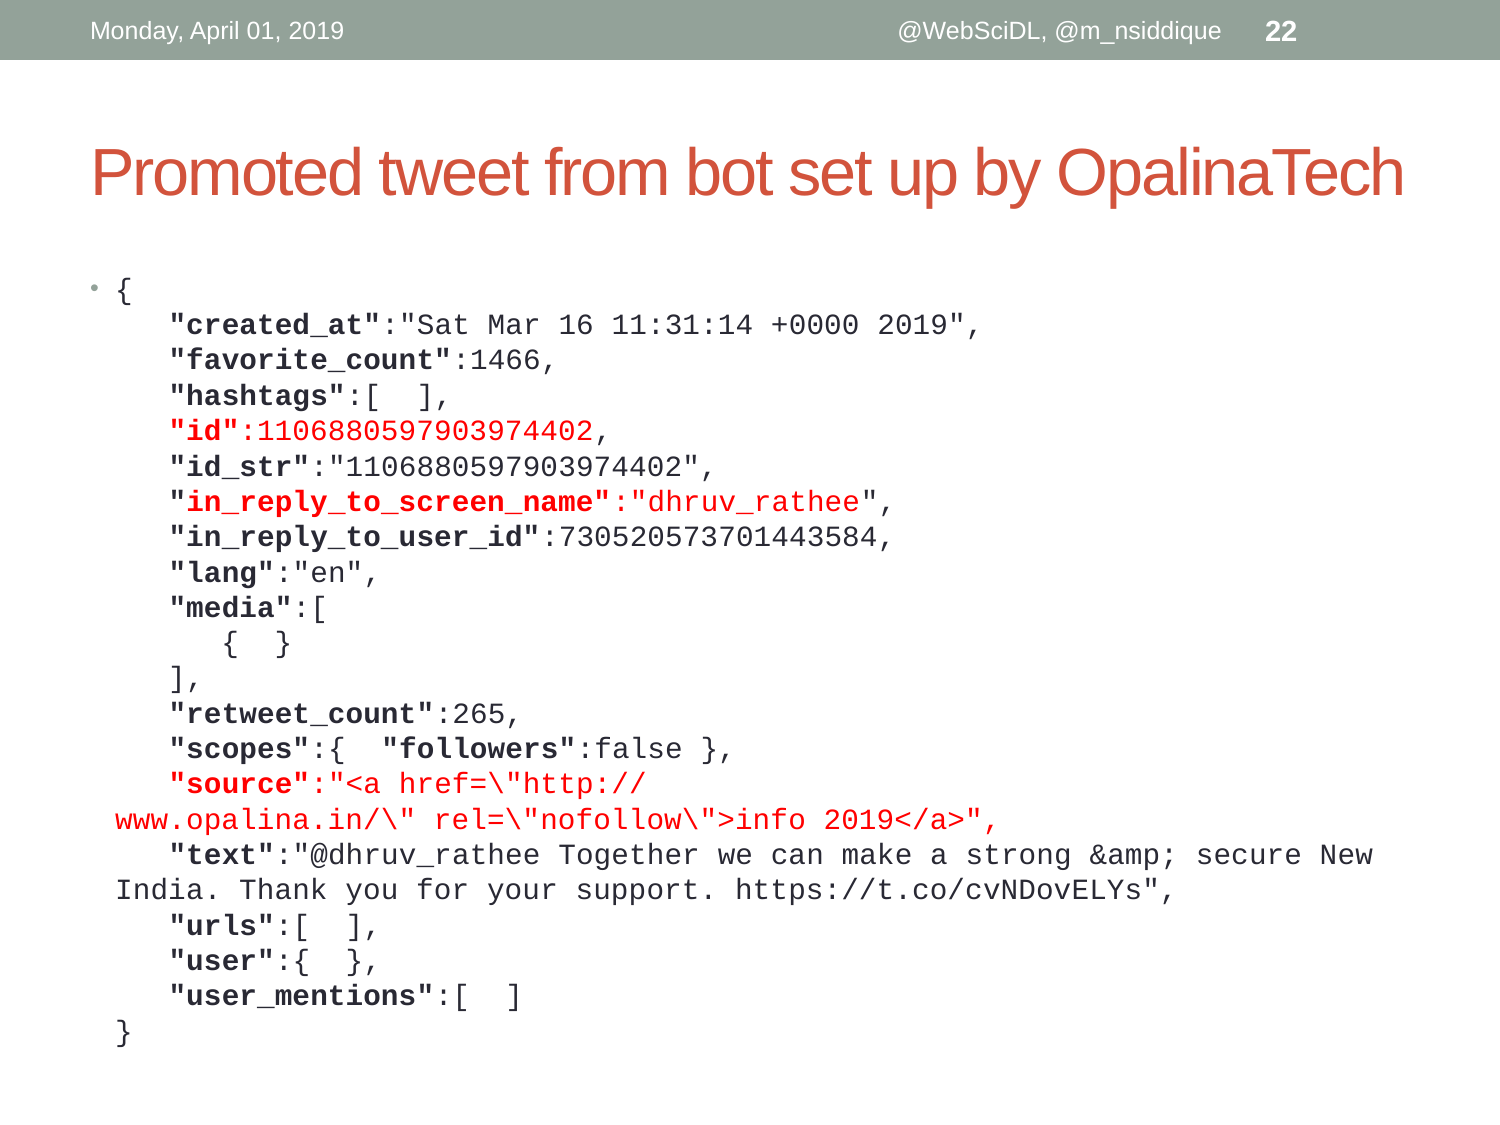

Monday, April 01, 2019
@WebSciDL, @m_nsiddique
22
# Promoted tweet from bot set up by OpalinaTech
{  
   "created_at":"Sat Mar 16 11:31:14 +0000 2019",
   "favorite_count":1466,
   "hashtags":[  ],
   "id":1106880597903974402,
   "id_str":"1106880597903974402",
   "in_reply_to_screen_name":"dhruv_rathee",
   "in_reply_to_user_id":730520573701443584,
   "lang":"en",
   "media":[  
      {  }
   ],
   "retweet_count":265,
   "scopes":{  "followers":false },
   "source":"<a href=\"http://www.opalina.in/\" rel=\"nofollow\">info 2019</a>",
   "text":"@dhruv_rathee Together we can make a strong &amp; secure New India. Thank you for your support. https://t.co/cvNDovELYs",
   "urls":[  ],
   "user":{  },
   "user_mentions":[  ]
}